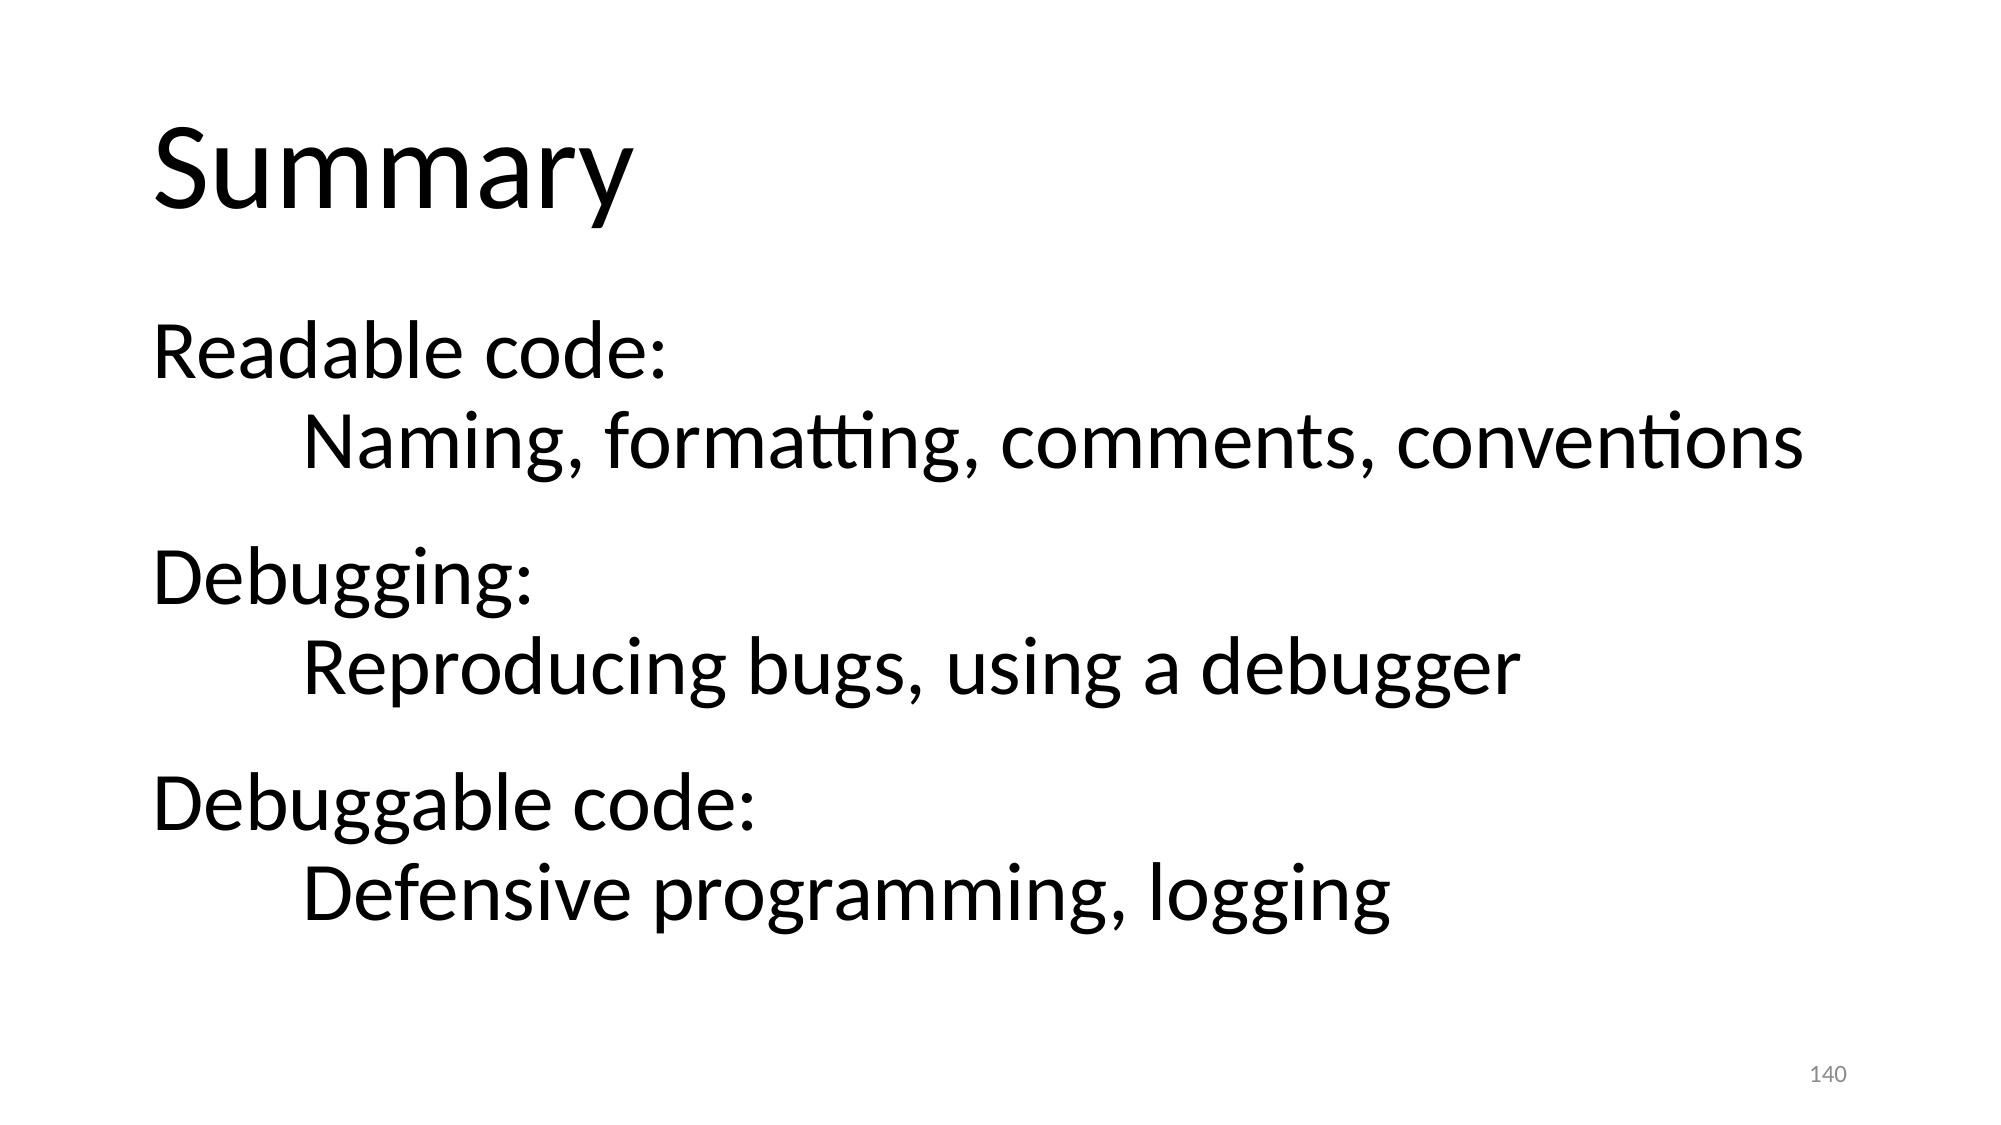

# Summary
Readable code:
	Naming, formatting, comments, conventions
Debugging:
	Reproducing bugs, using a debugger
Debuggable code:
	Defensive programming, logging
140